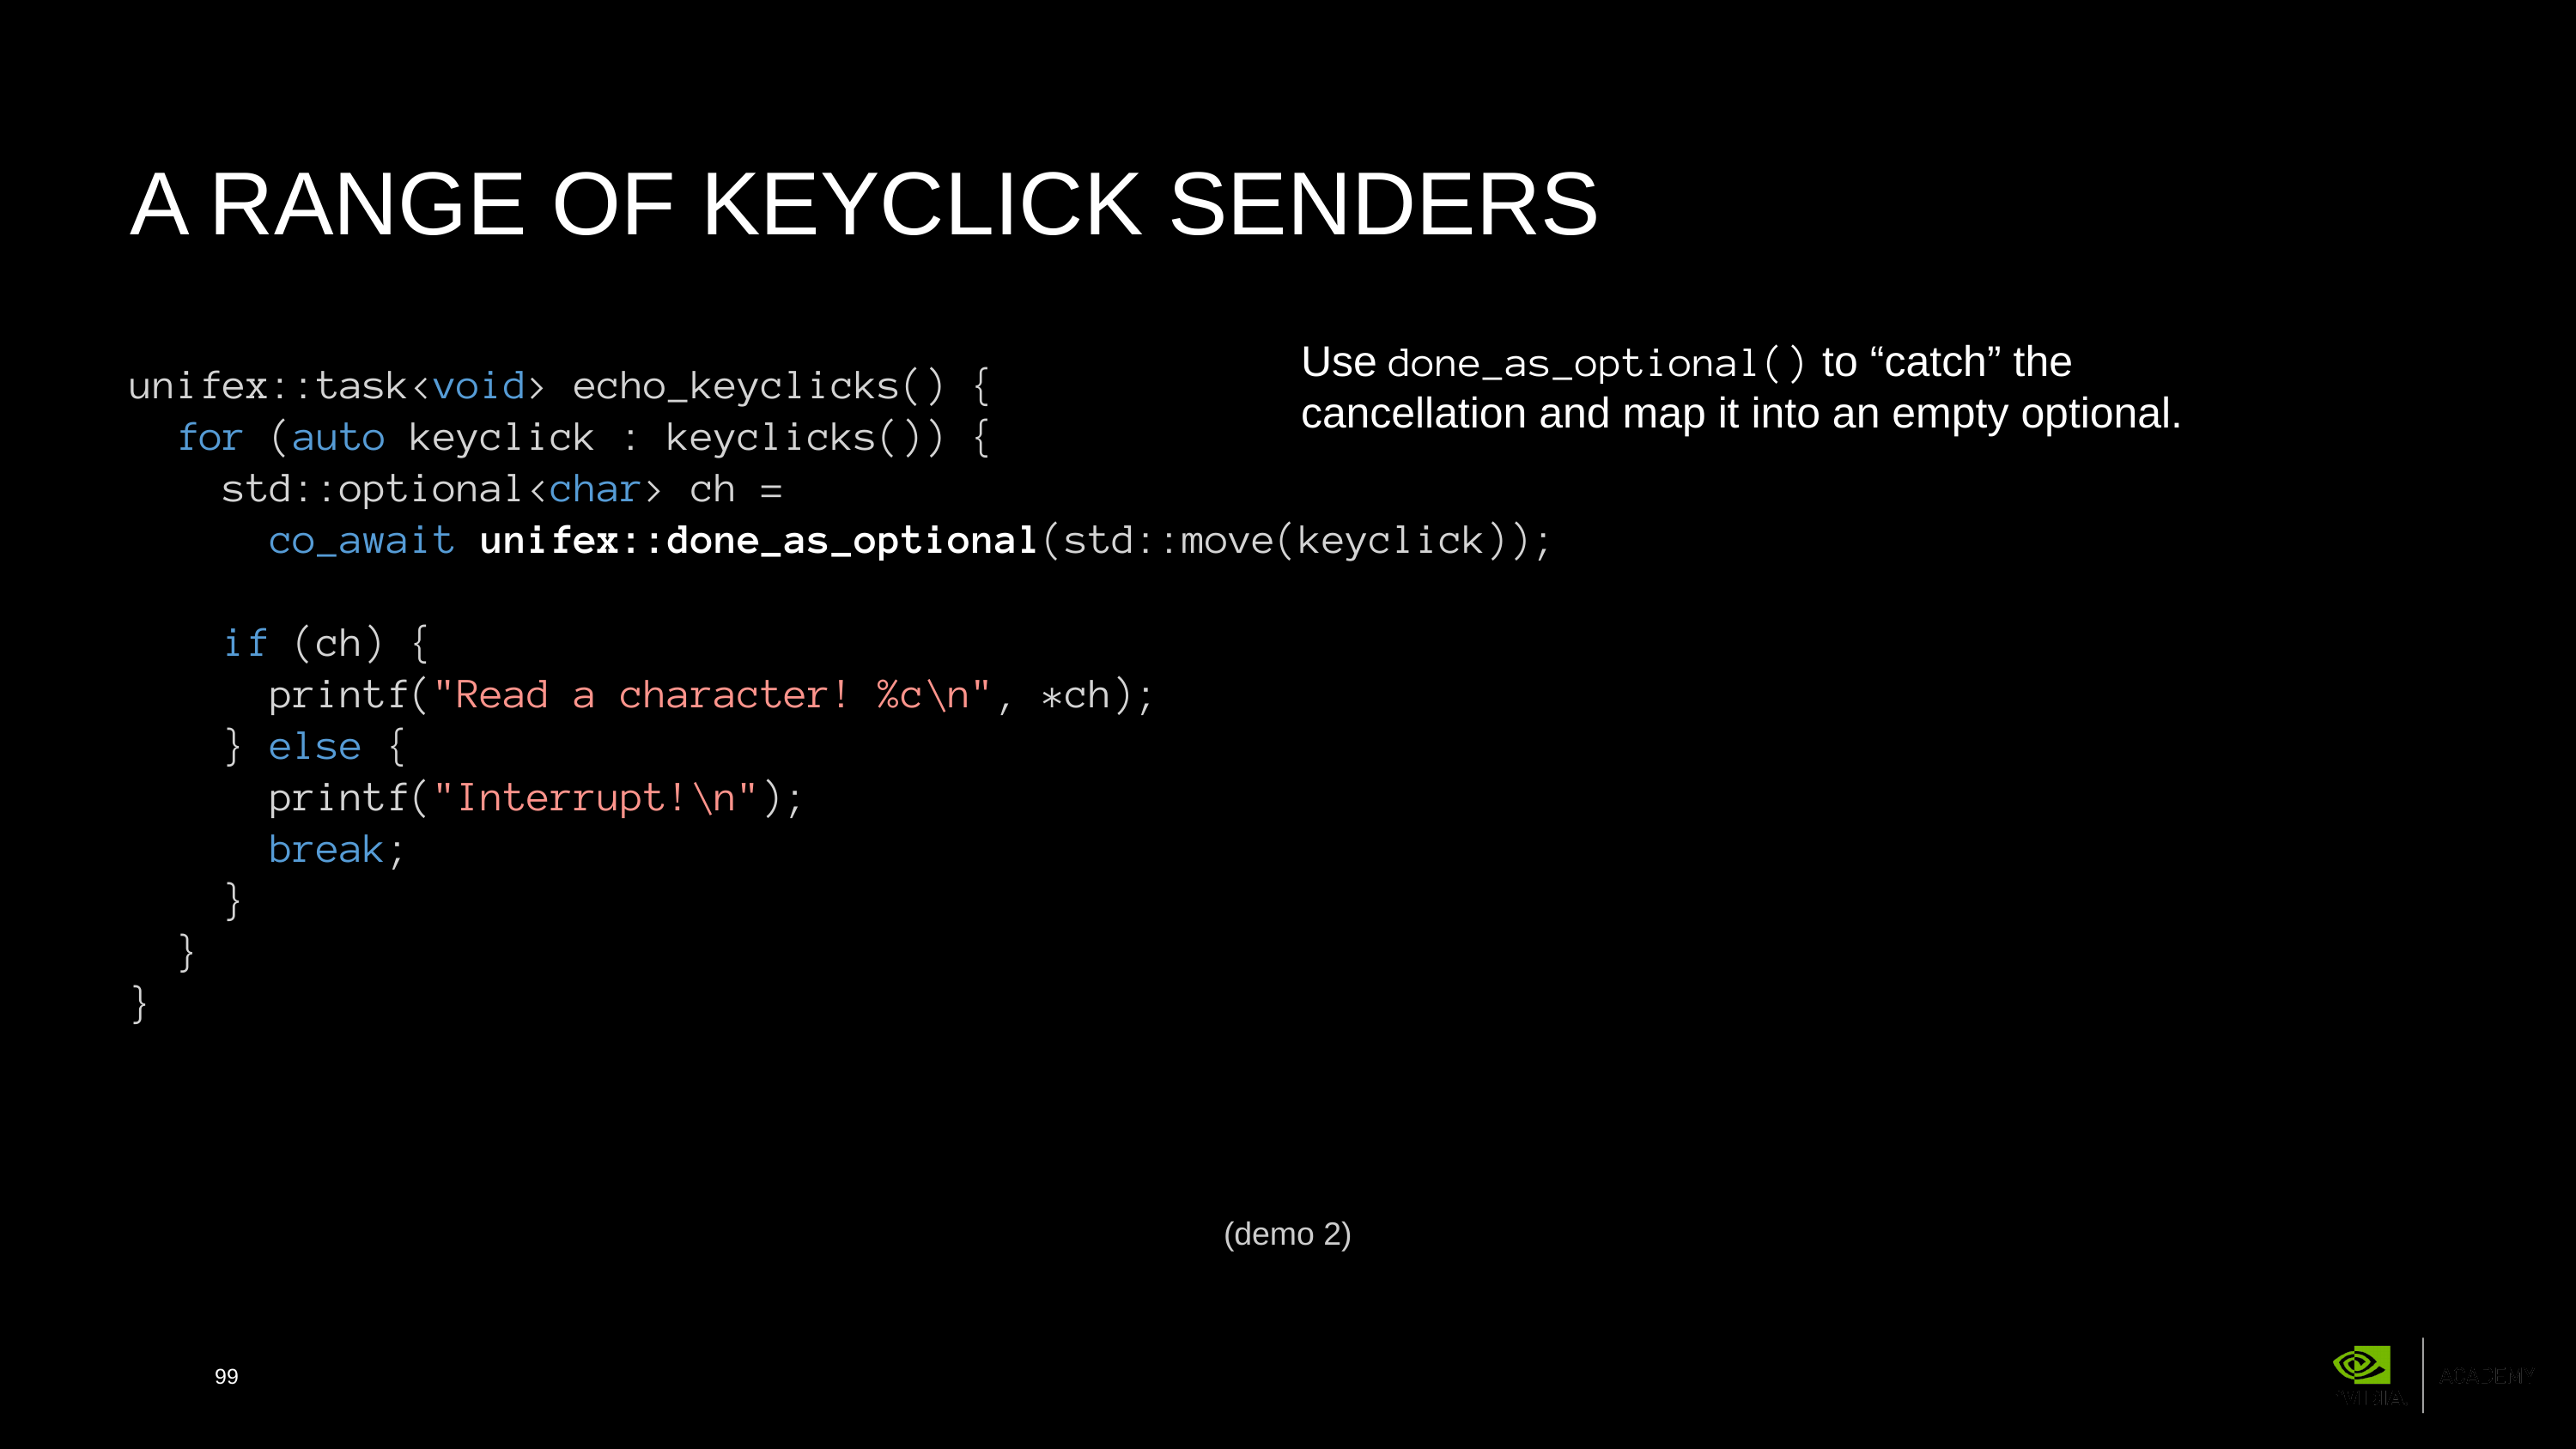

# A Range of keyclick senders
Use done_as_optional() to “catch” the cancellation and map it into an empty optional.
unifex::task<void> echo_keyclicks() {
  for (auto keyclick : keyclicks()) {
    std::optional<char> ch =
      co_await unifex::done_as_optional(std::move(keyclick));

    if (ch) {
      printf("Read a character! %c\n", *ch);
    } else {
      printf("Interrupt!\n");
      break;
    }
  }
}

(demo 2)
99